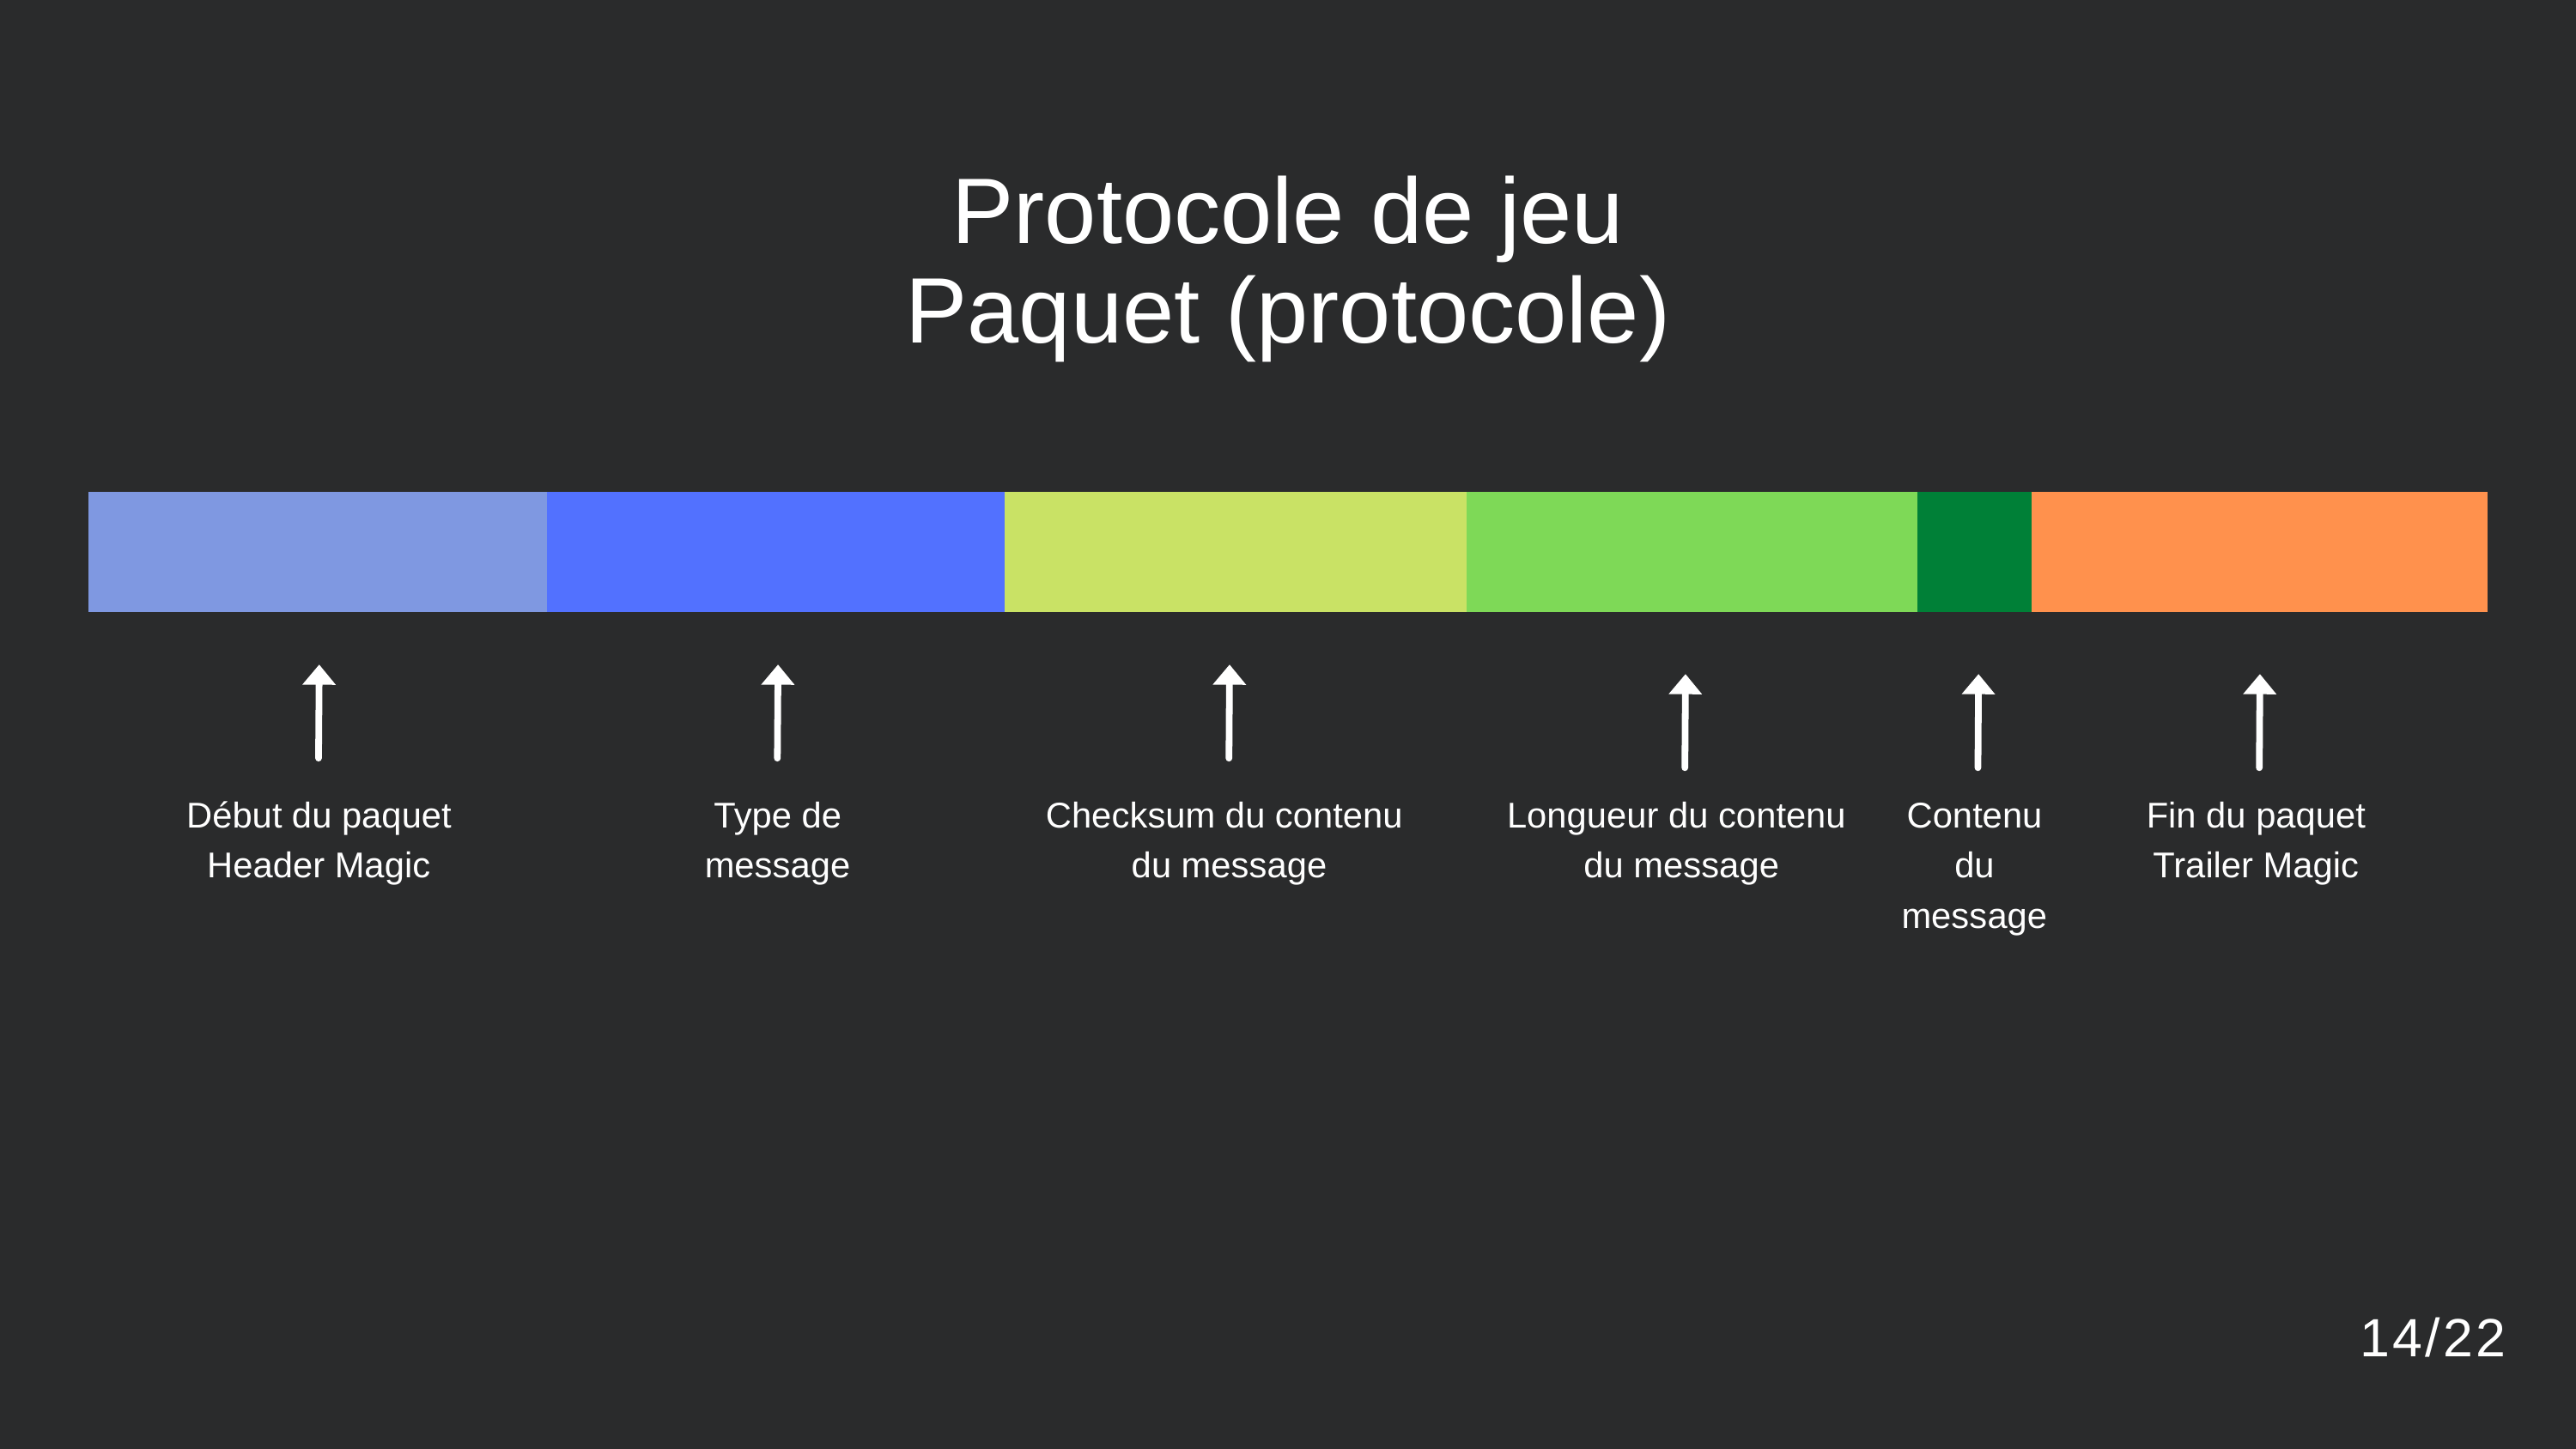

Protocole de jeu
Paquet (protocole)

Début du paquet
Header Magic
Type de message
Checksum du contenu
du message
Longueur du contenu
du message
Contenu
du message
Fin du paquet
Trailer Magic
14/22